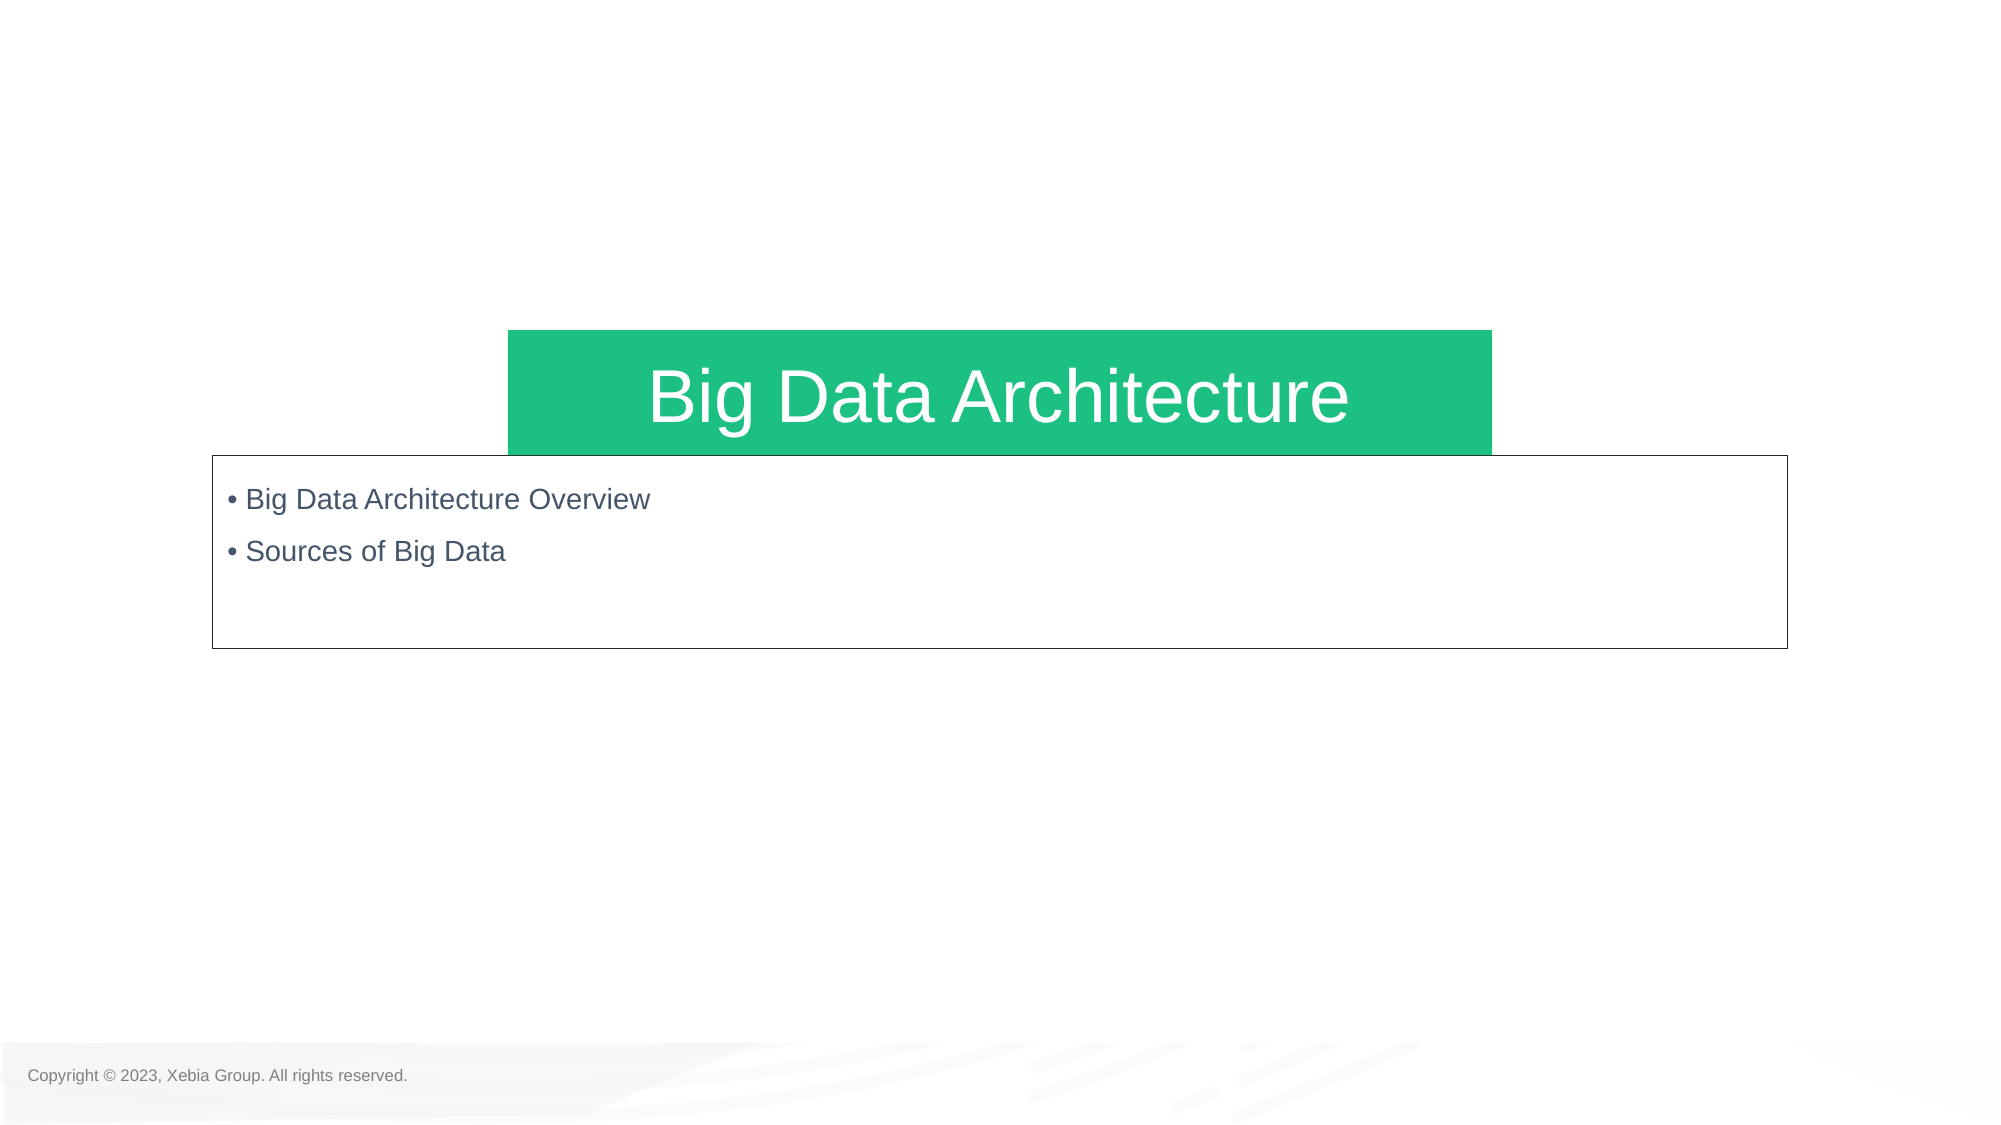

Big Data Architecture
• Big Data Architecture Overview
• Sources of Big Data